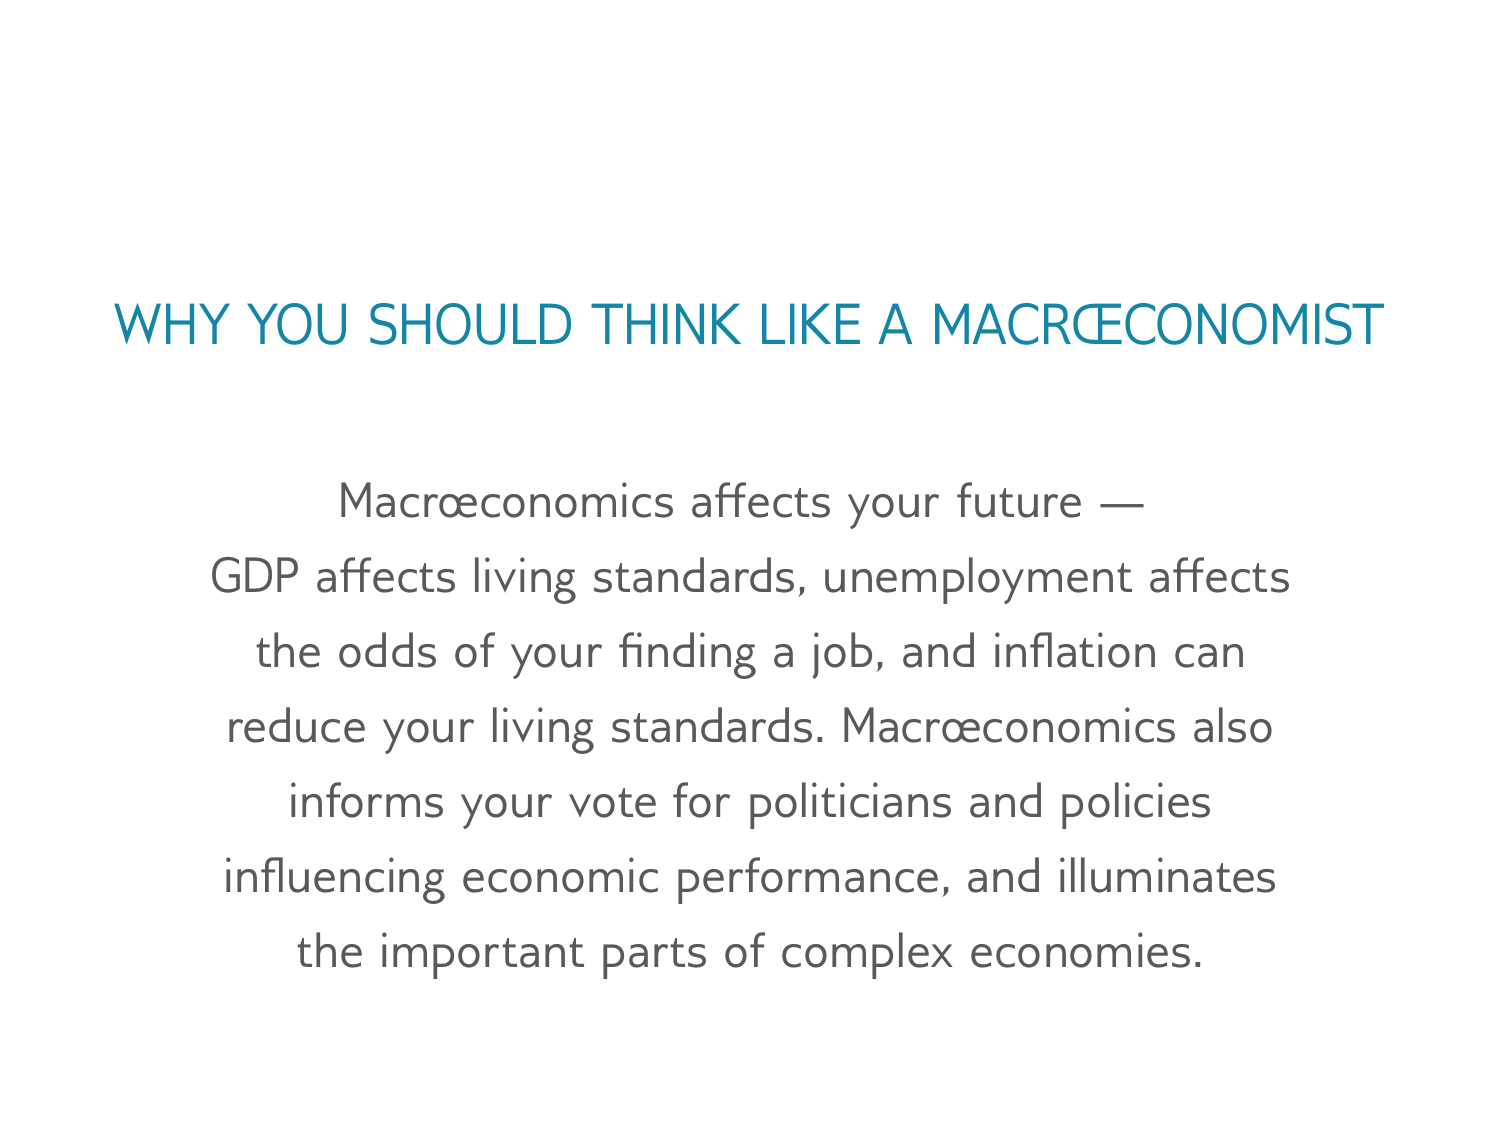

# WHY YOU SHOULD THINK LIKE A MACROECONOMIST
Macroeconomics affects your future —
GDP affects living standards, unemployment affects the odds of your finding a job, and inflation can reduce your living standards. Macroeconomics also informs your vote for politicians and policies influencing economic performance, and illuminates the important parts of complex economies.